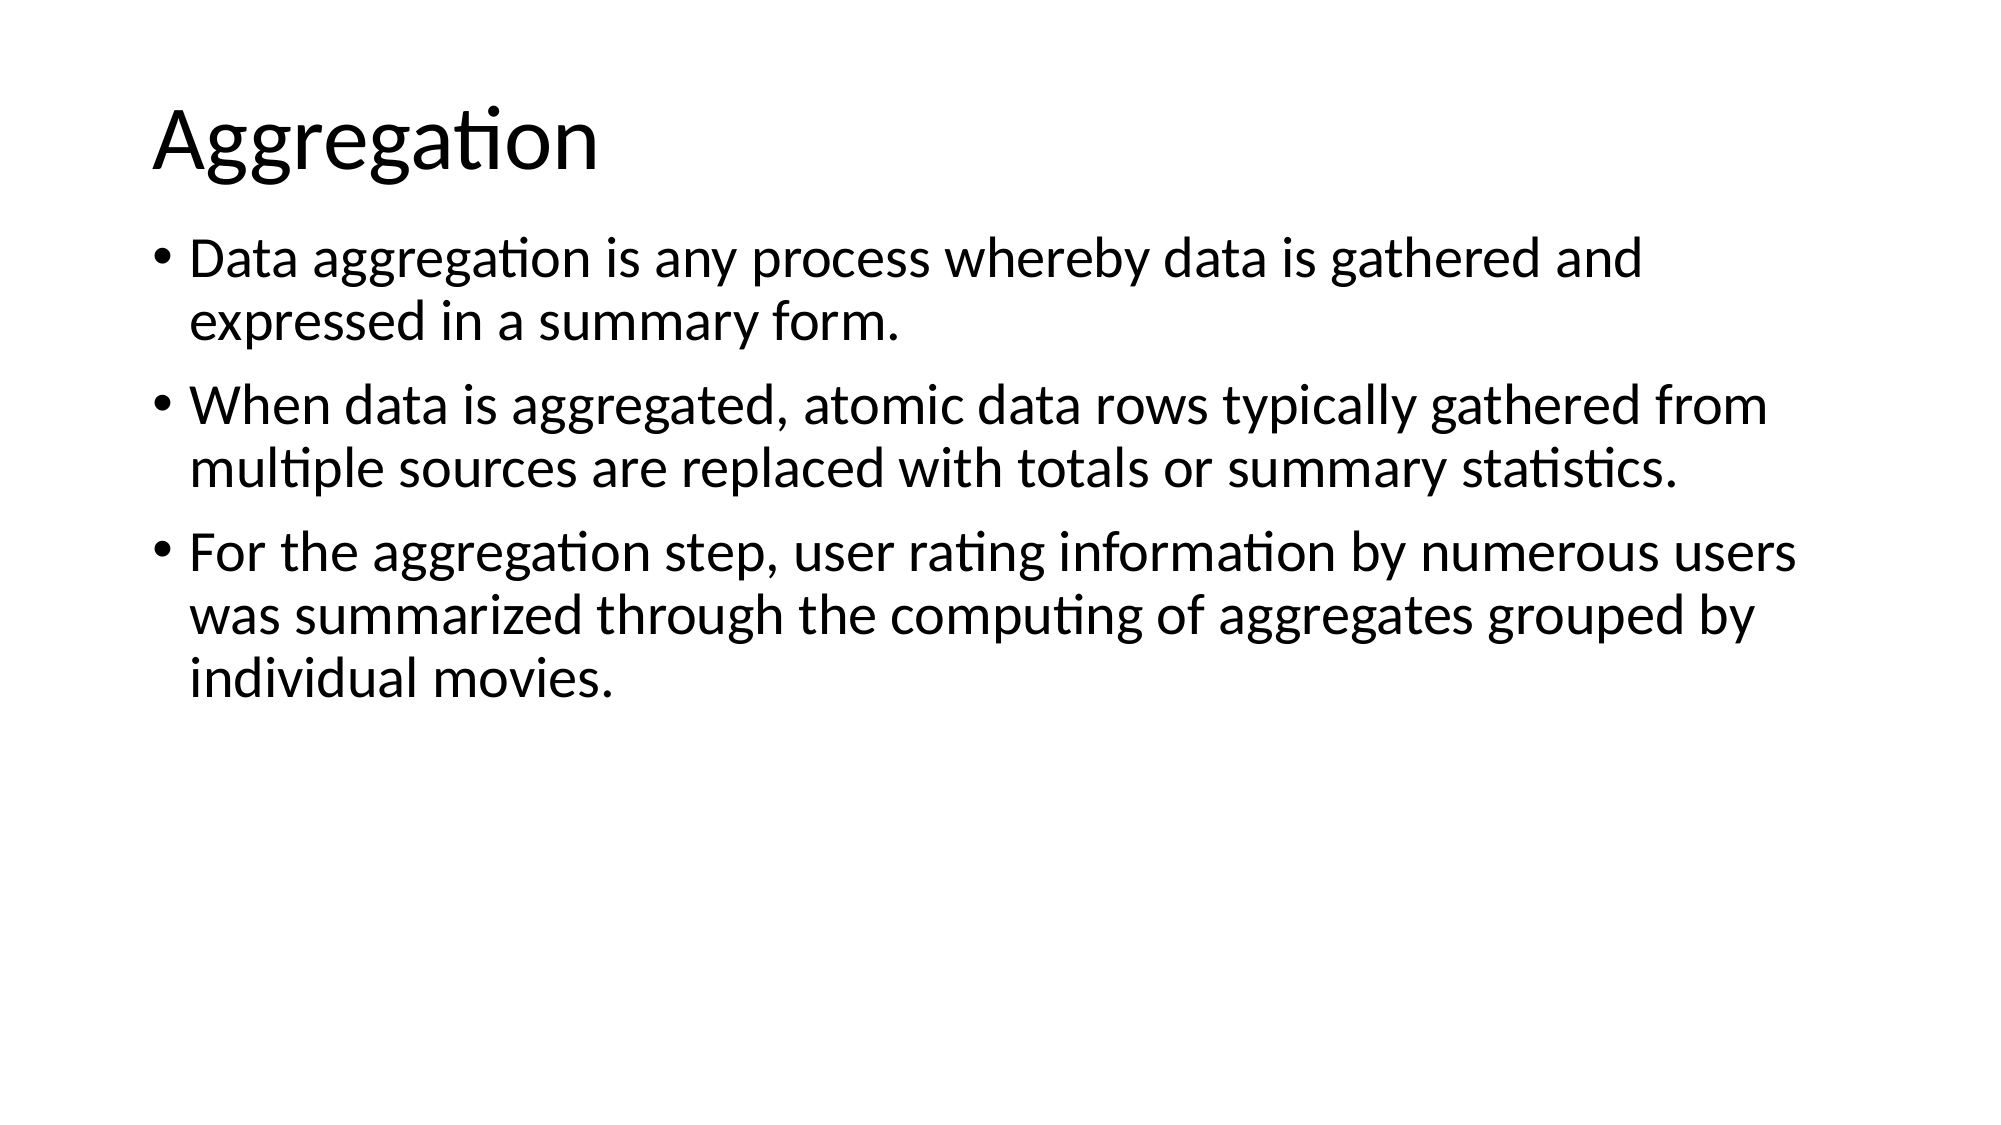

# Aggregation
Data aggregation is any process whereby data is gathered and expressed in a summary form.
When data is aggregated, atomic data rows typically gathered from multiple sources are replaced with totals or summary statistics.
For the aggregation step, user rating information by numerous users was summarized through the computing of aggregates grouped by individual movies.